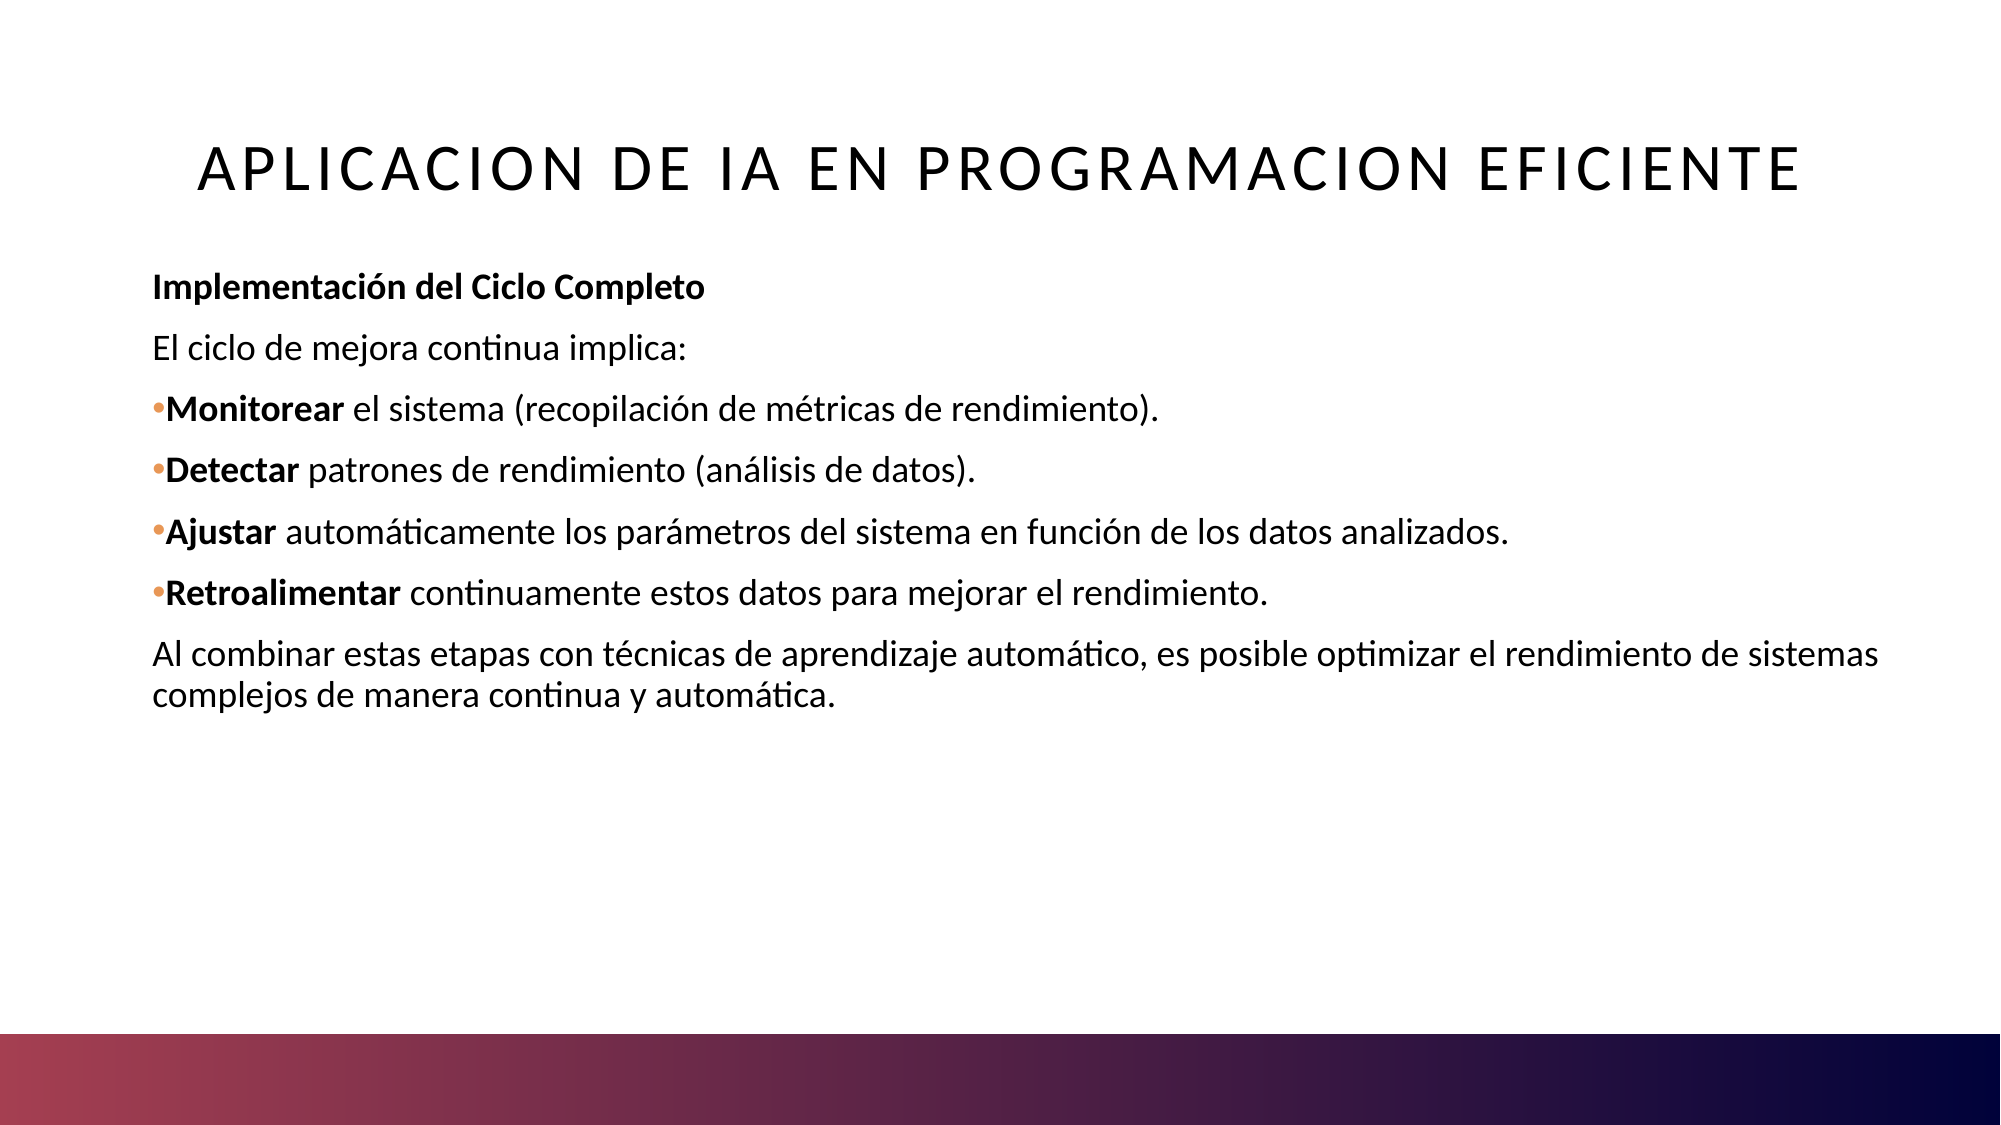

# Aplicacion de IA en programacion eficiente
Implementación del Ciclo Completo
El ciclo de mejora continua implica:
Monitorear el sistema (recopilación de métricas de rendimiento).
Detectar patrones de rendimiento (análisis de datos).
Ajustar automáticamente los parámetros del sistema en función de los datos analizados.
Retroalimentar continuamente estos datos para mejorar el rendimiento.
Al combinar estas etapas con técnicas de aprendizaje automático, es posible optimizar el rendimiento de sistemas complejos de manera continua y automática.